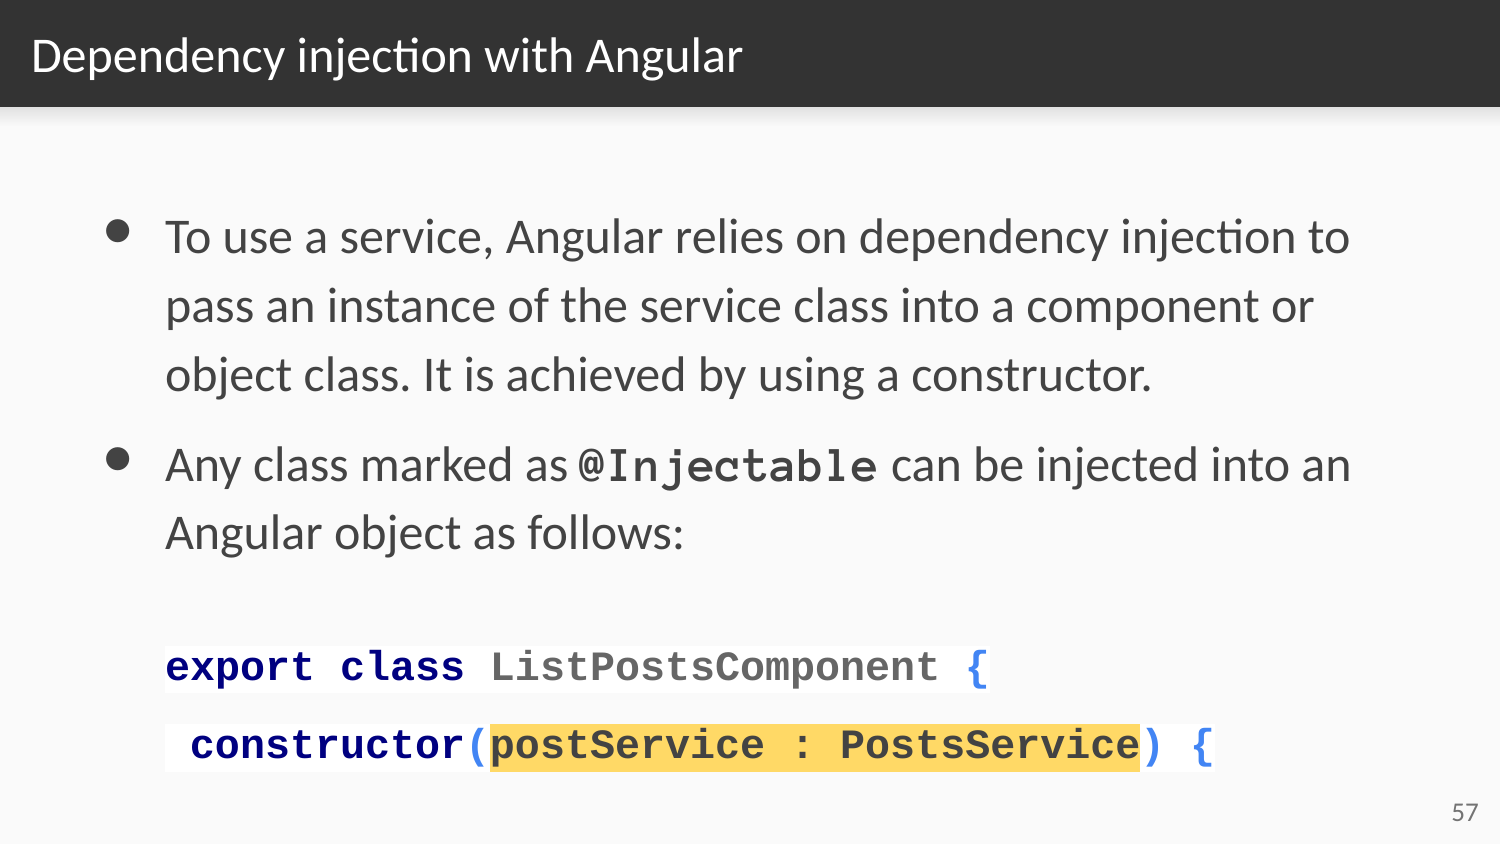

# Dependency injection with Angular
To use a service, Angular relies on dependency injection to pass an instance of the service class into a component or object class. It is achieved by using a constructor.
Any class marked as @Injectable can be injected into an Angular object as follows:

export class ListPostsComponent {
 constructor(postService : PostsService) {

57